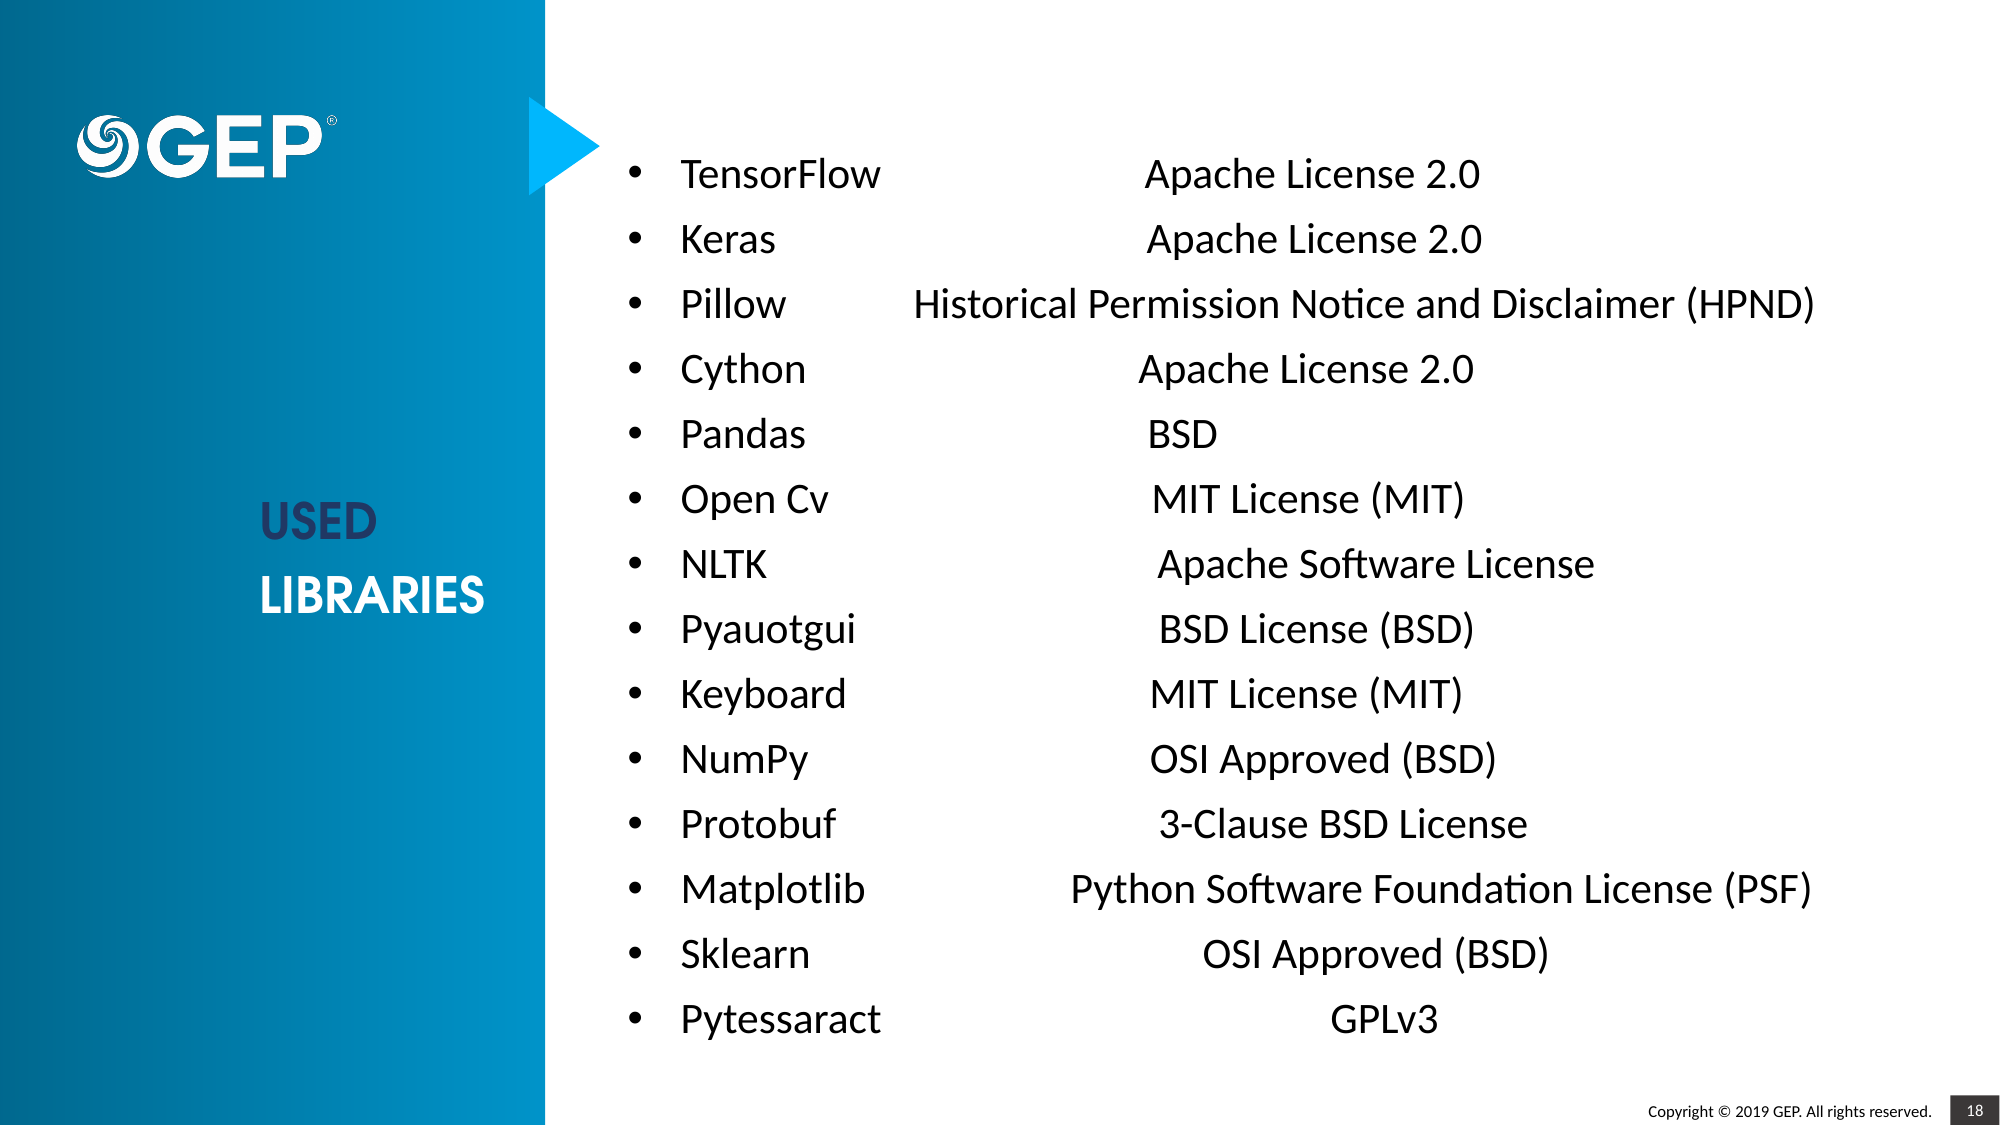

TensorFlow                           Apache License 2.0
Keras                                      Apache License 2.0
Pillow             Historical Permission Notice and Disclaimer (HPND)
Cython                                  Apache License 2.0
Pandas                                   BSD
Open Cv                                 MIT License (MIT)
NLTK                                        Apache Software License
Pyauotgui                               BSD License (BSD)
Keyboard                               MIT License (MIT)
NumPy                                   OSI Approved (BSD)
Protobuf                                 3-Clause BSD License
Matplotlib                     Python Software Foundation License (PSF)
Sklearn                               	OSI Approved (BSD)
Pytessaract                                              GPLv3

USED
LIBRARIES